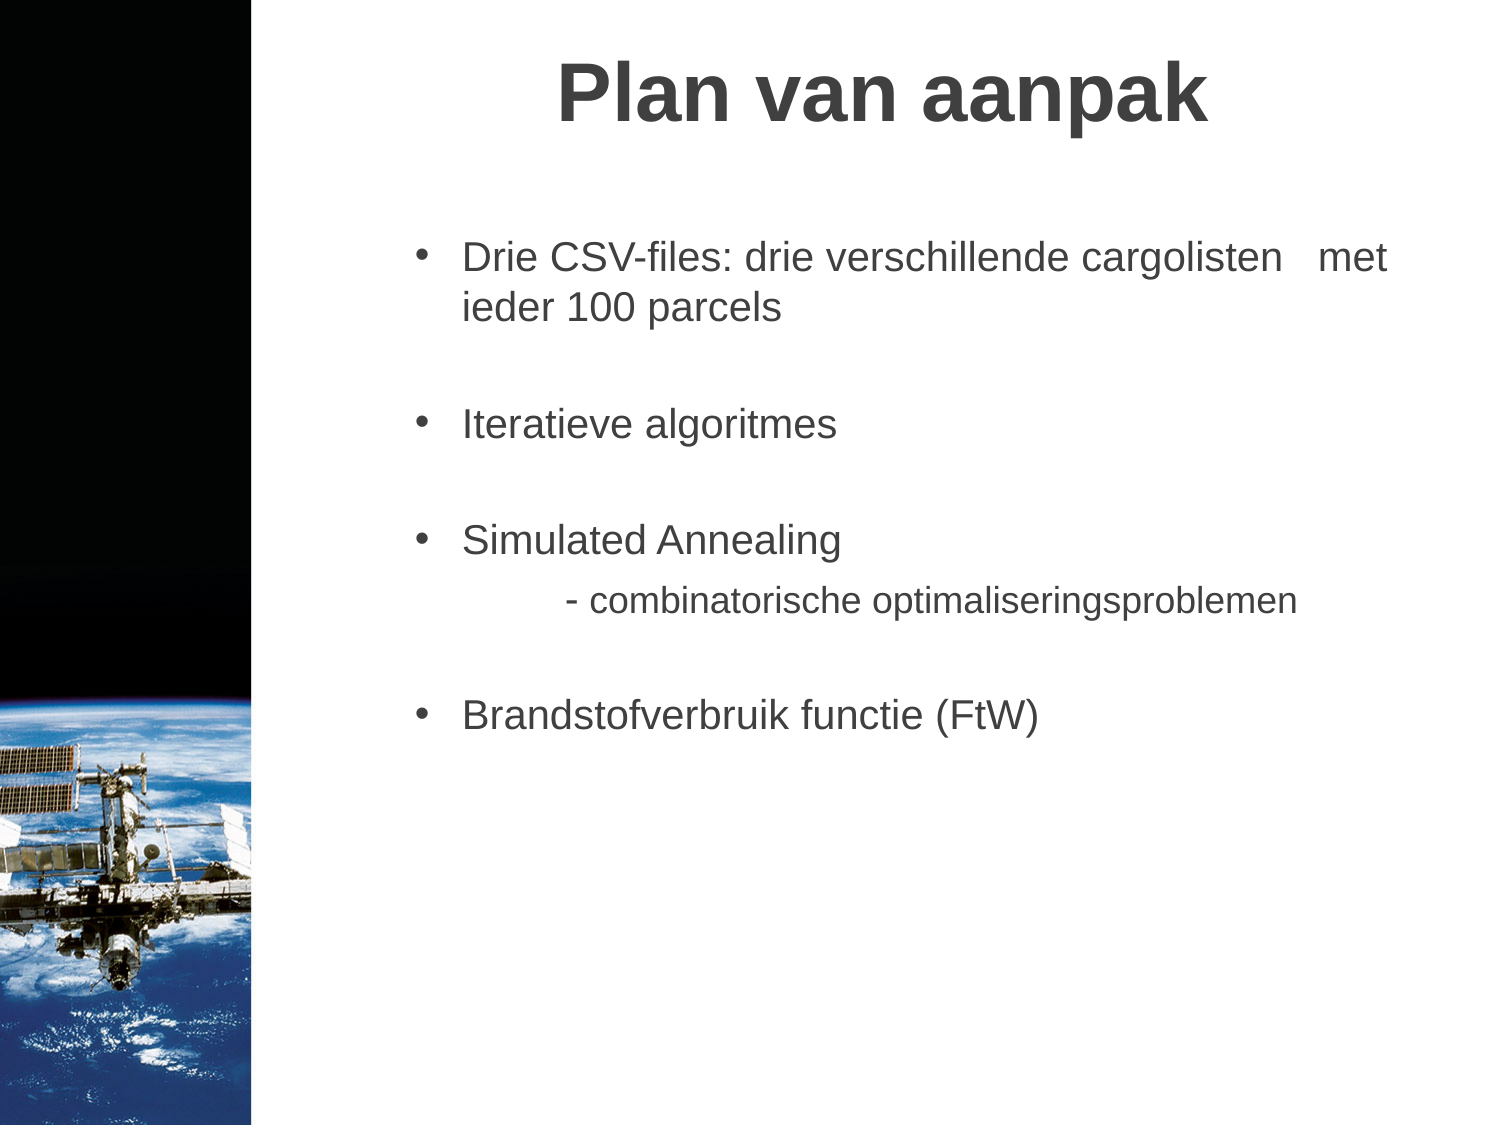

# Plan van aanpak
Drie CSV-files: drie verschillende cargolisten   met ieder 100 parcels

Iteratieve algoritmes

Simulated Annealing
	- combinatorische optimaliseringsproblemen

Brandstofverbruik functie (FtW)